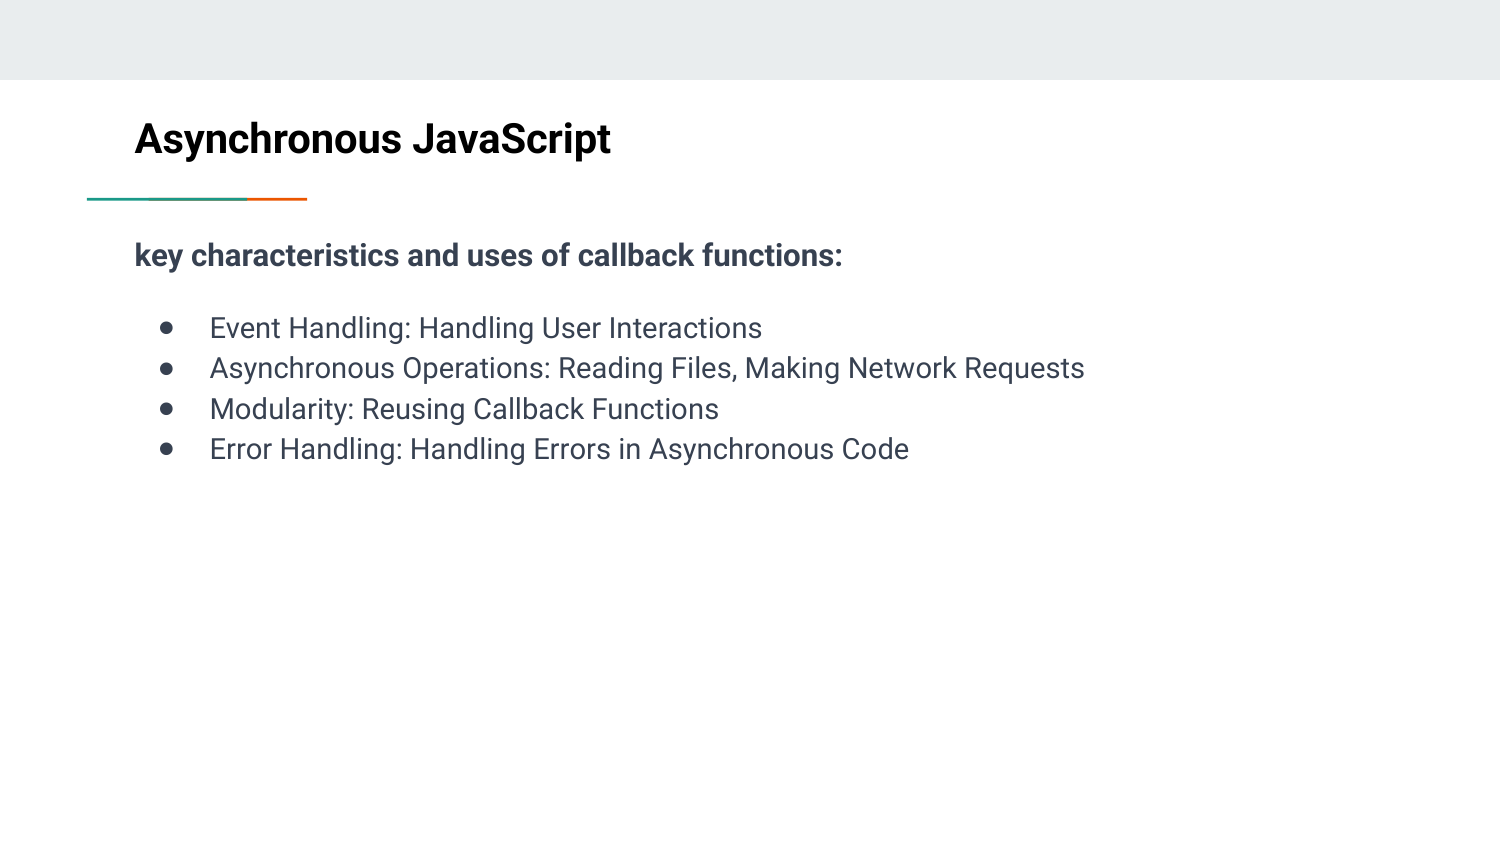

# Asynchronous JavaScript

key characteristics and uses of callback functions:
Event Handling: Handling User Interactions
Asynchronous Operations: Reading Files, Making Network Requests
Modularity: Reusing Callback Functions
Error Handling: Handling Errors in Asynchronous Code